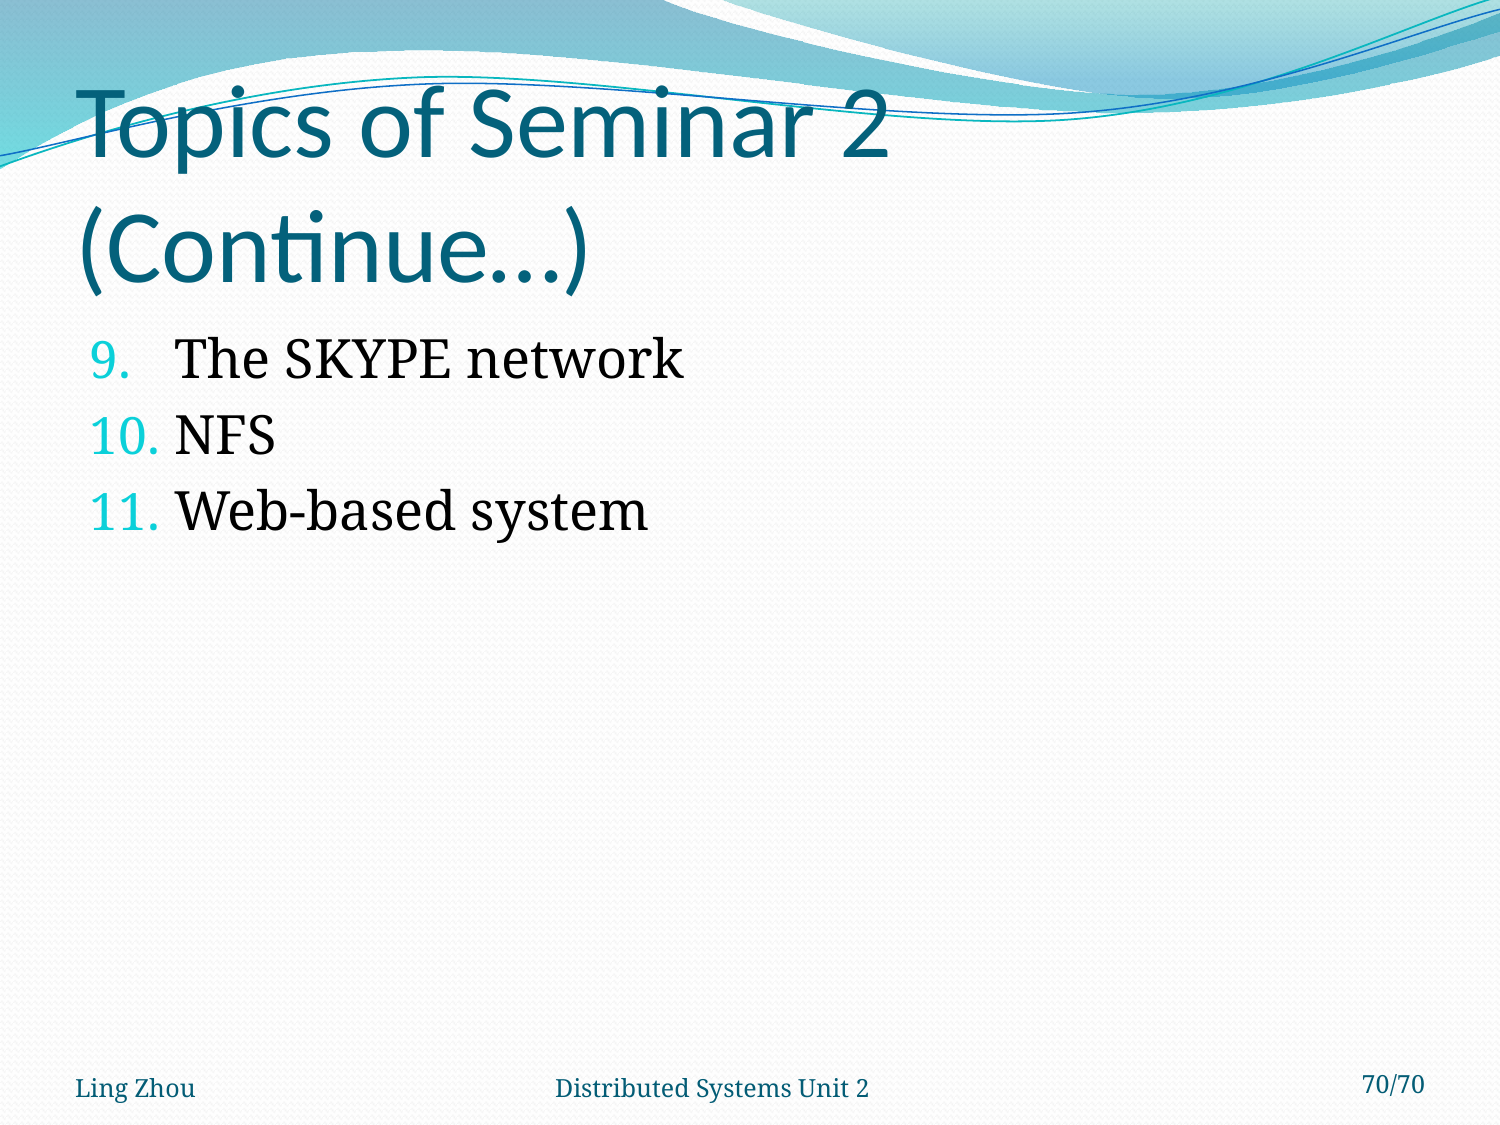

# Topics of Seminar 2 (Continue…)
The SKYPE network
NFS
Web-based system
Ling Zhou
Distributed Systems Unit 2
70/70